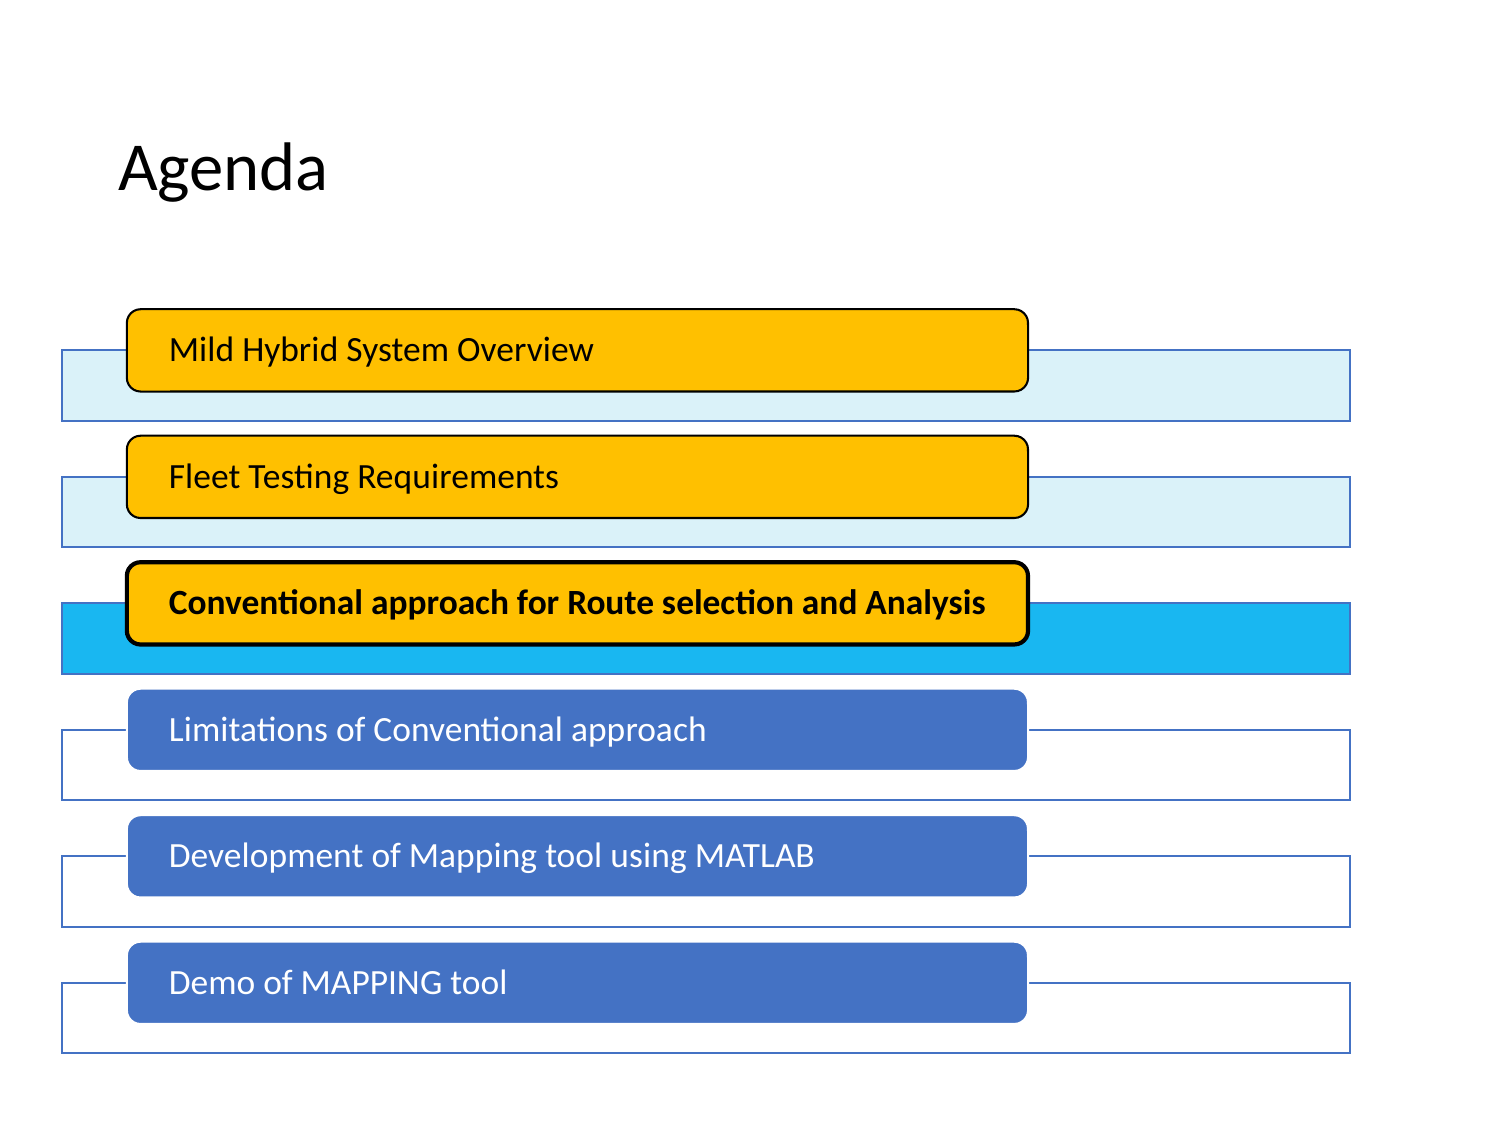

# Agenda
Mild Hybrid System Overview
Fleet Testing Requirements
Conventional approach for Route selection and Analysis
Limitations of Conventional approach
Development of Mapping tool using MATLAB
Demo of MAPPING tool